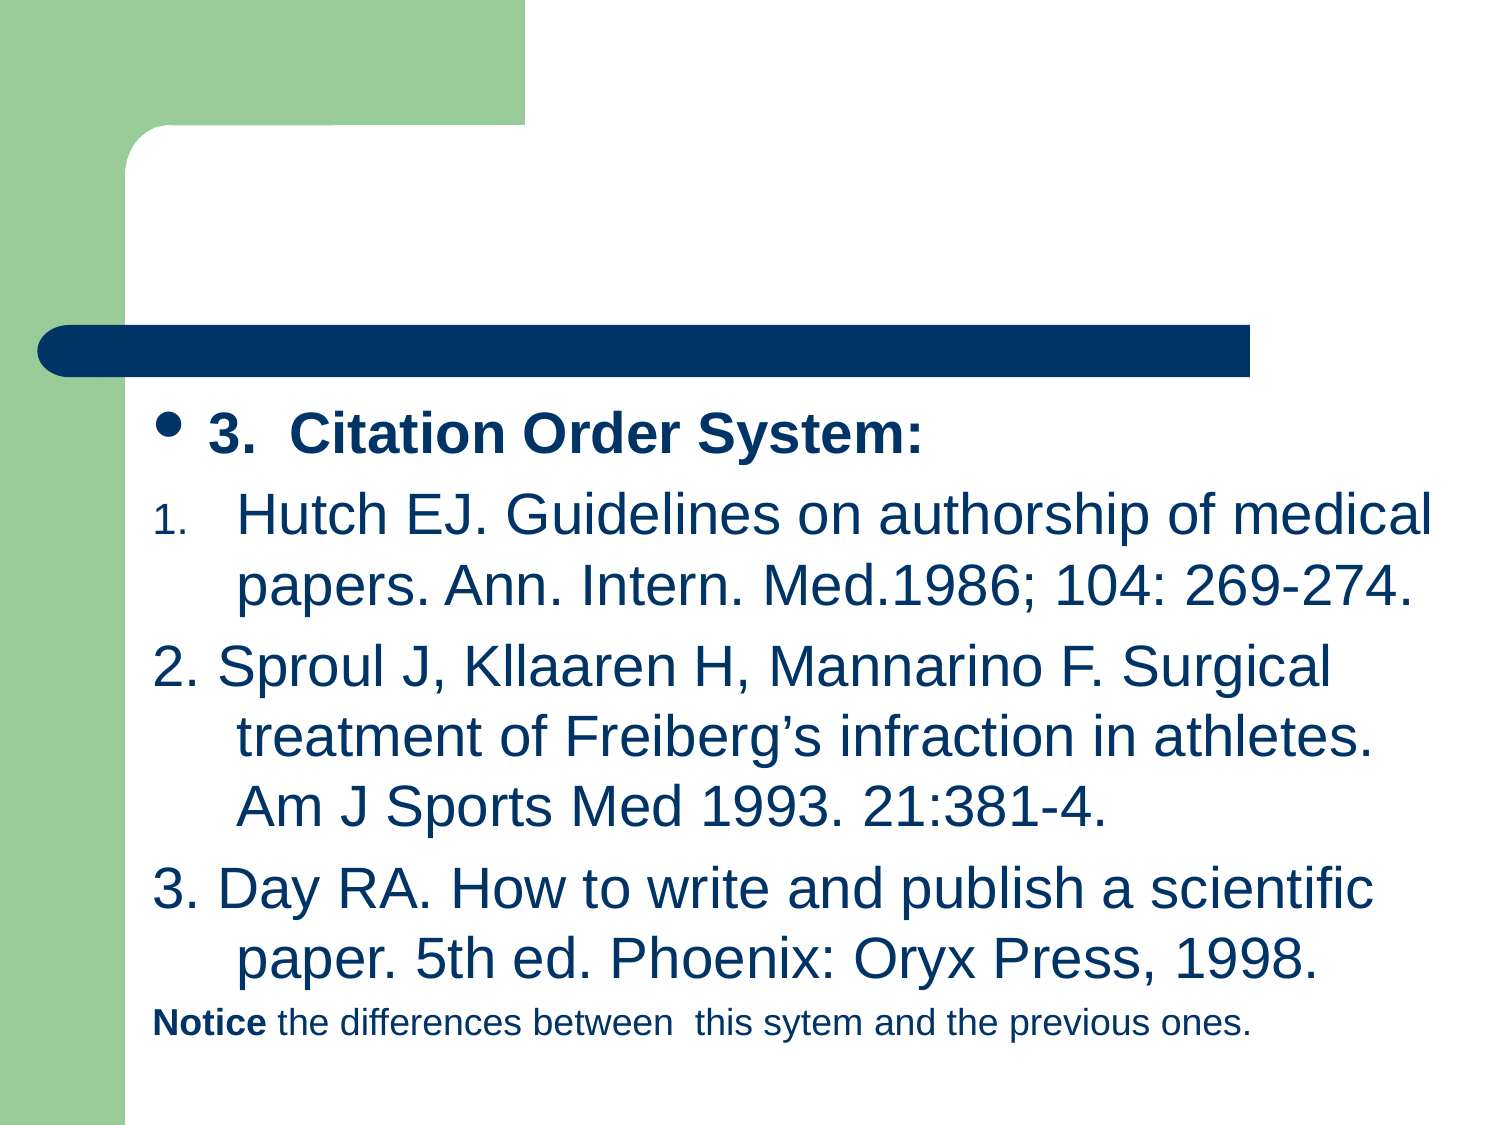

#
3.  Citation Order System:
Hutch EJ. Guidelines on authorship of medical papers. Ann. Intern. Med.1986; 104: 269-274.
2. Sproul J, Kllaaren H, Mannarino F. Surgical treatment of Freiberg’s infraction in athletes. Am J Sports Med 1993. 21:381-4.
3. Day RA. How to write and publish a scientific paper. 5th ed. Phoenix: Oryx Press, 1998.
Notice the differences between  this sytem and the previous ones.